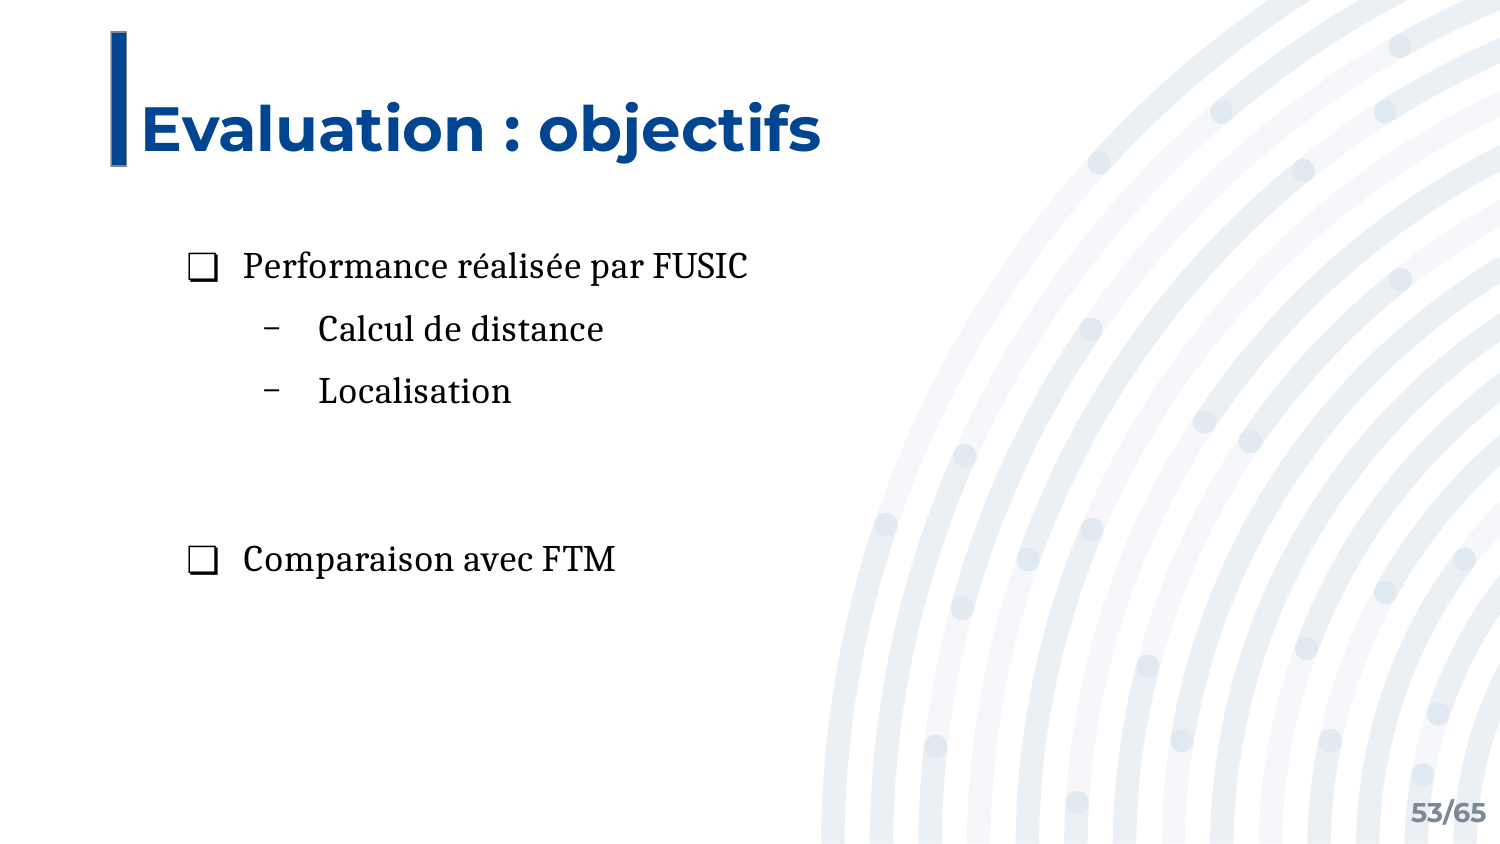

# Evaluation : objectifs
Performance réalisée par FUSIC
Calcul de distance
Localisation
Comparaison avec FTM
53/65